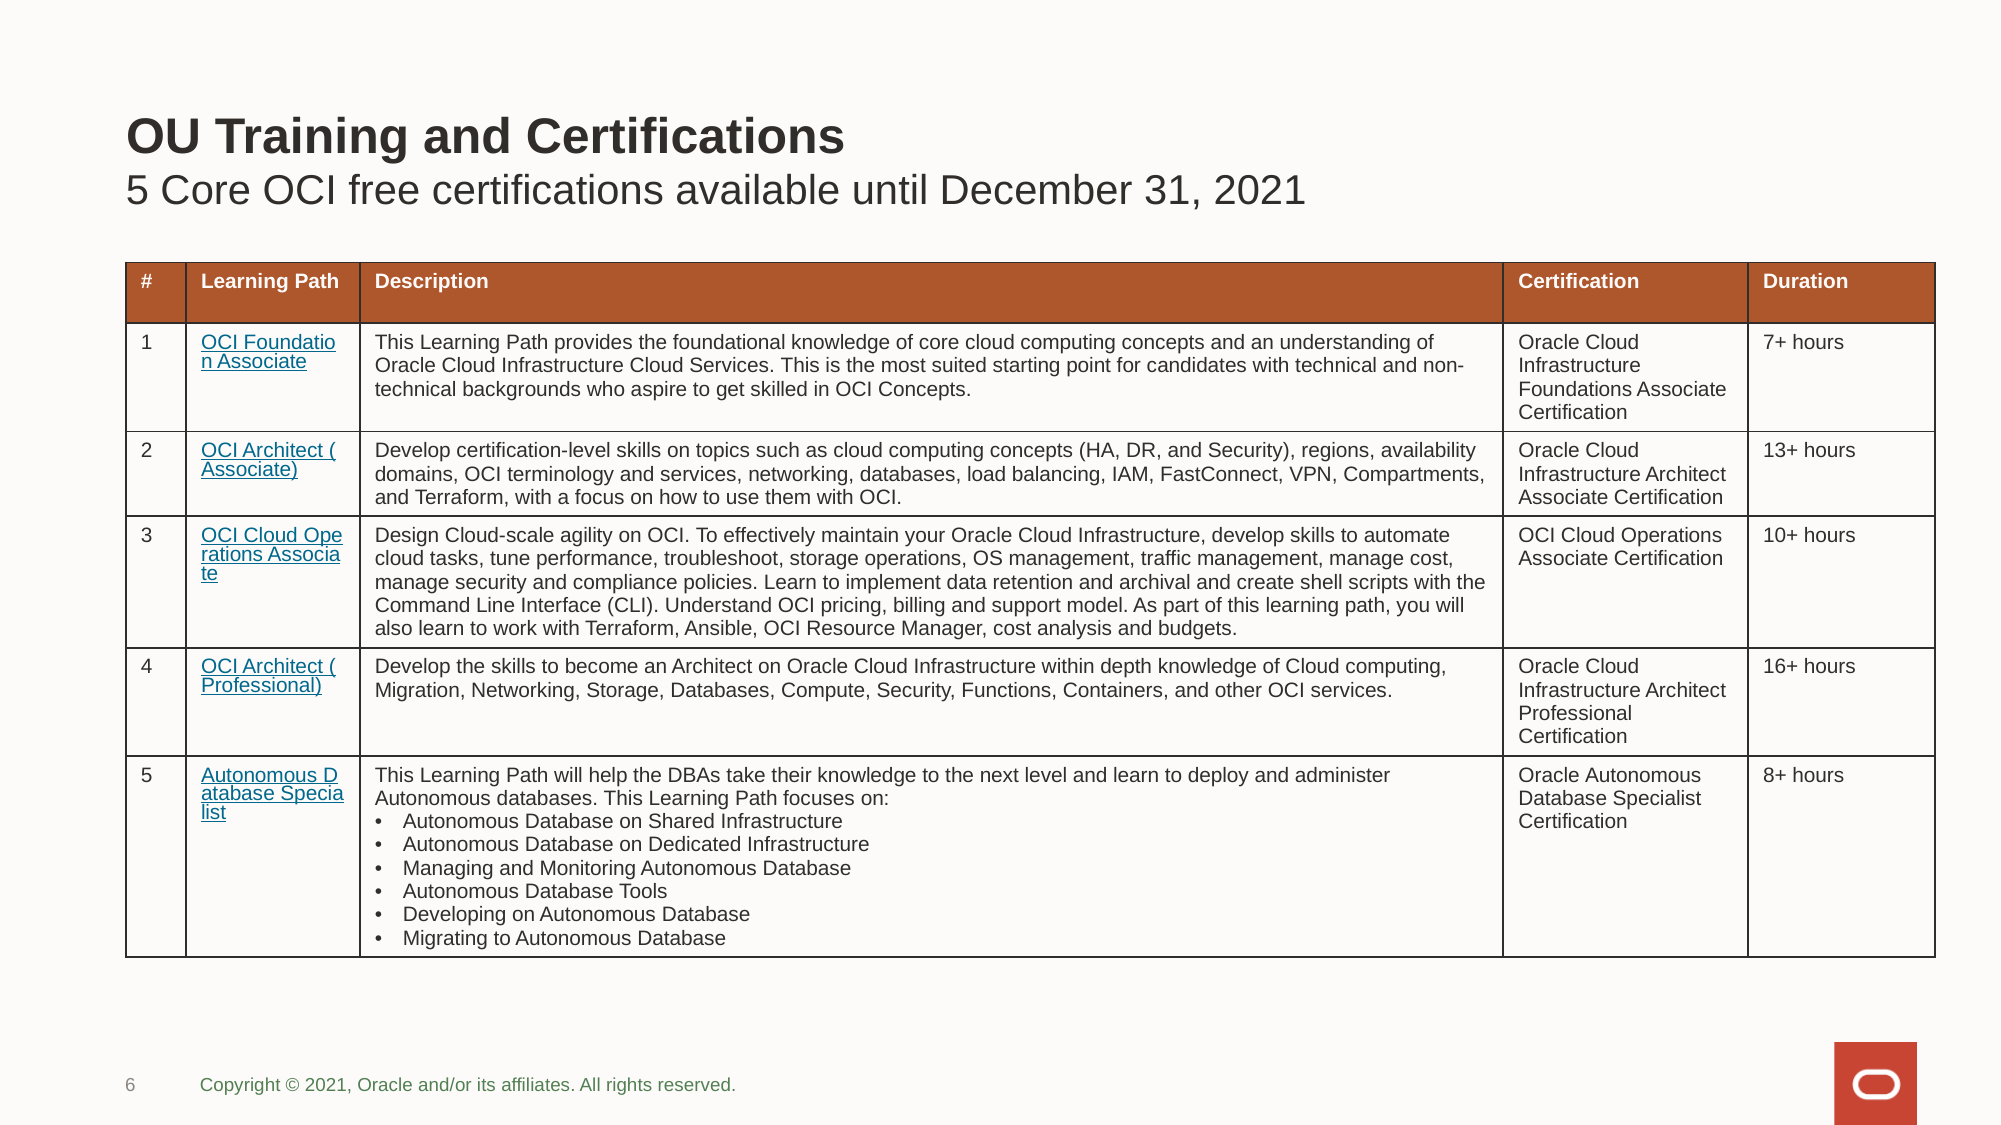

# OU Training and Certifications
5 Core OCI free certifications available until December 31, 2021
| # | Learning Path | Description | Certification | Duration |
| --- | --- | --- | --- | --- |
| 1 | OCI Foundation Associate | This Learning Path provides the foundational knowledge of core cloud computing concepts and an understanding of Oracle Cloud Infrastructure Cloud Services. This is the most suited starting point for candidates with technical and non-technical backgrounds who aspire to get skilled in OCI Concepts. | Oracle Cloud Infrastructure Foundations Associate Certification | 7+ hours |
| 2 | OCI Architect (Associate) | Develop certification-level skills on topics such as cloud computing concepts (HA, DR, and Security), regions, availability domains, OCI terminology and services, networking, databases, load balancing, IAM, FastConnect, VPN, Compartments, and Terraform, with a focus on how to use them with OCI. | Oracle Cloud Infrastructure Architect Associate Certification | 13+ hours |
| 3 | OCI Cloud Operations Associate | Design Cloud-scale agility on OCI. To effectively maintain your Oracle Cloud Infrastructure, develop skills to automate cloud tasks, tune performance, troubleshoot, storage operations, OS management, traffic management, manage cost, manage security and compliance policies. Learn to implement data retention and archival and create shell scripts with the Command Line Interface (CLI). Understand OCI pricing, billing and support model. As part of this learning path, you will also learn to work with Terraform, Ansible, OCI Resource Manager, cost analysis and budgets. | OCI Cloud Operations Associate Certification | 10+ hours |
| 4 | OCI Architect (Professional) | Develop the skills to become an Architect on Oracle Cloud Infrastructure within depth knowledge of Cloud computing, Migration, Networking, Storage, Databases, Compute, Security, Functions, Containers, and other OCI services. | Oracle Cloud Infrastructure Architect Professional Certification | 16+ hours |
| 5 | Autonomous Database Specialist | This Learning Path will help the DBAs take their knowledge to the next level and learn to deploy and administer Autonomous databases. This Learning Path focuses on: Autonomous Database on Shared Infrastructure Autonomous Database on Dedicated Infrastructure Managing and Monitoring Autonomous Database Autonomous Database Tools Developing on Autonomous Database  Migrating to Autonomous Database | Oracle Autonomous Database Specialist Certification | 8+ hours |
6
Copyright © 2021, Oracle and/or its affiliates. All rights reserved.